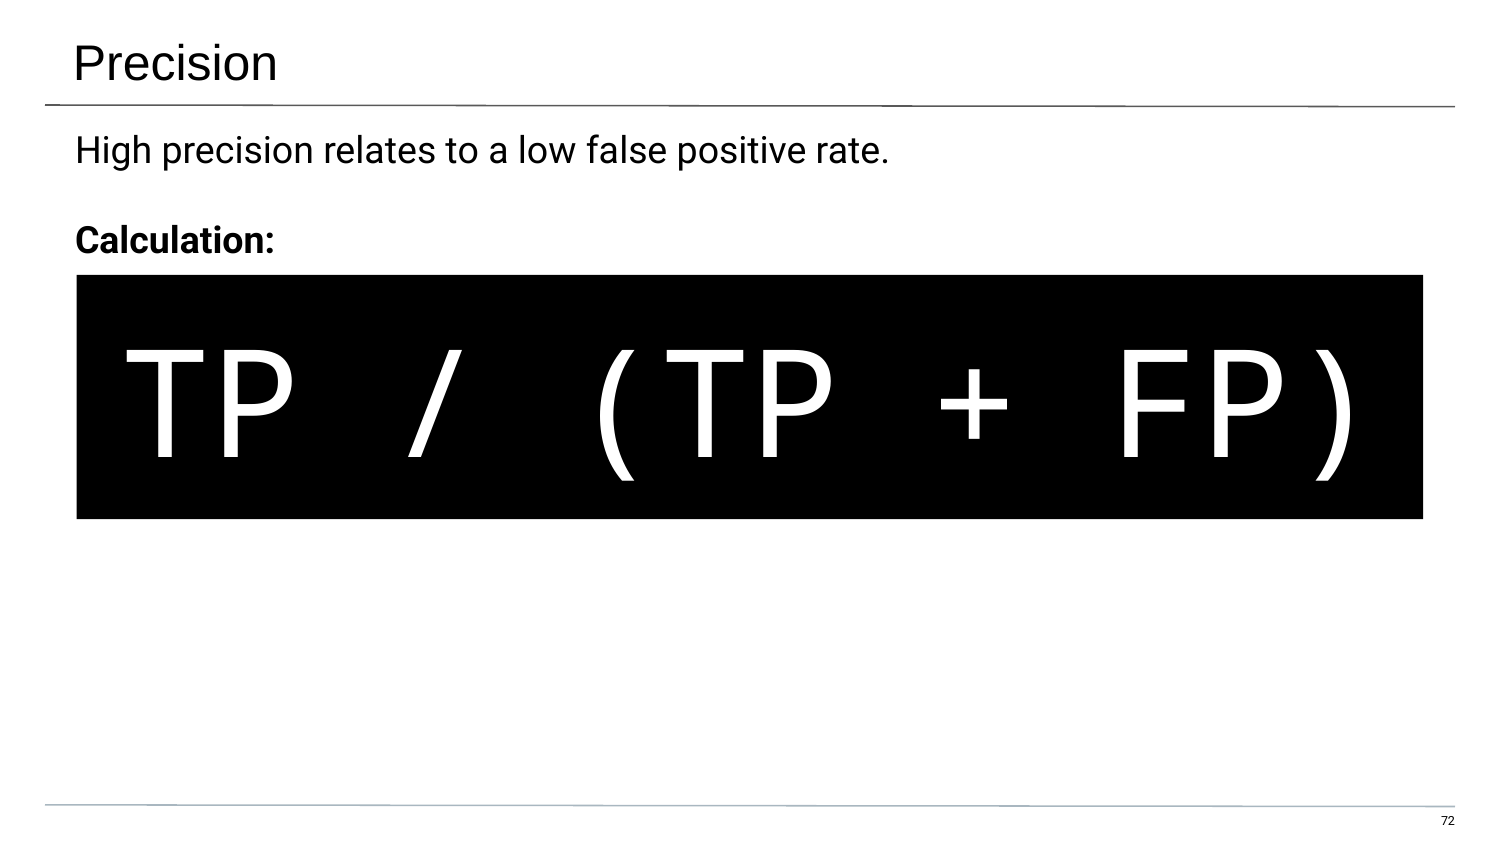

# Precision

High precision relates to a low false positive rate.

Calculation:
TP / (TP + FP)

72